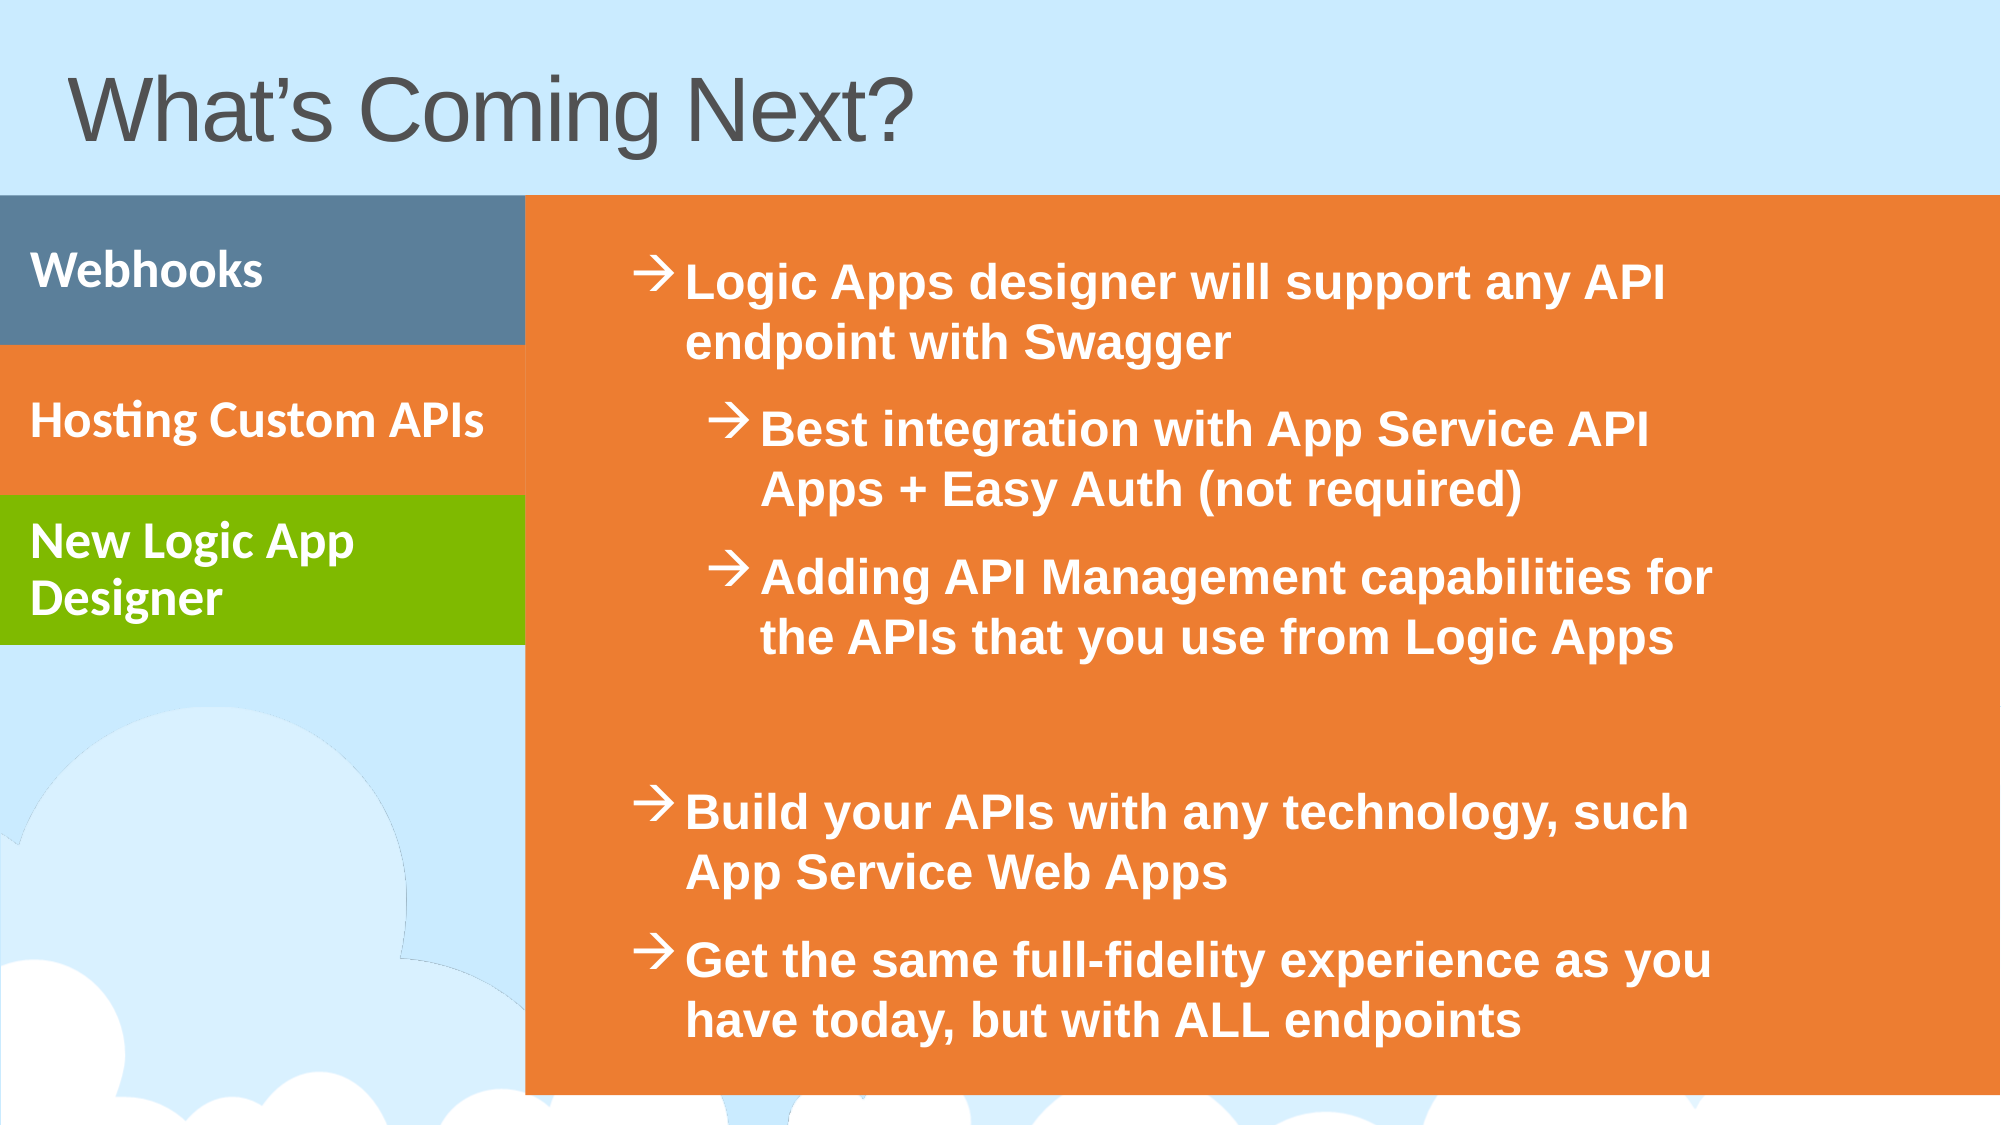

What’s Coming Next?

Webhooks
Logic Apps designer will support any API endpoint with Swagger
Best integration with App Service API Apps + Easy Auth (not required)
Adding API Management capabilities for the APIs that you use from Logic Apps

Build your APIs with any technology, such App Service Web Apps
Get the same full-fidelity experience as you have today, but with ALL endpoints
Hosting Custom APIs
New Logic App Designer